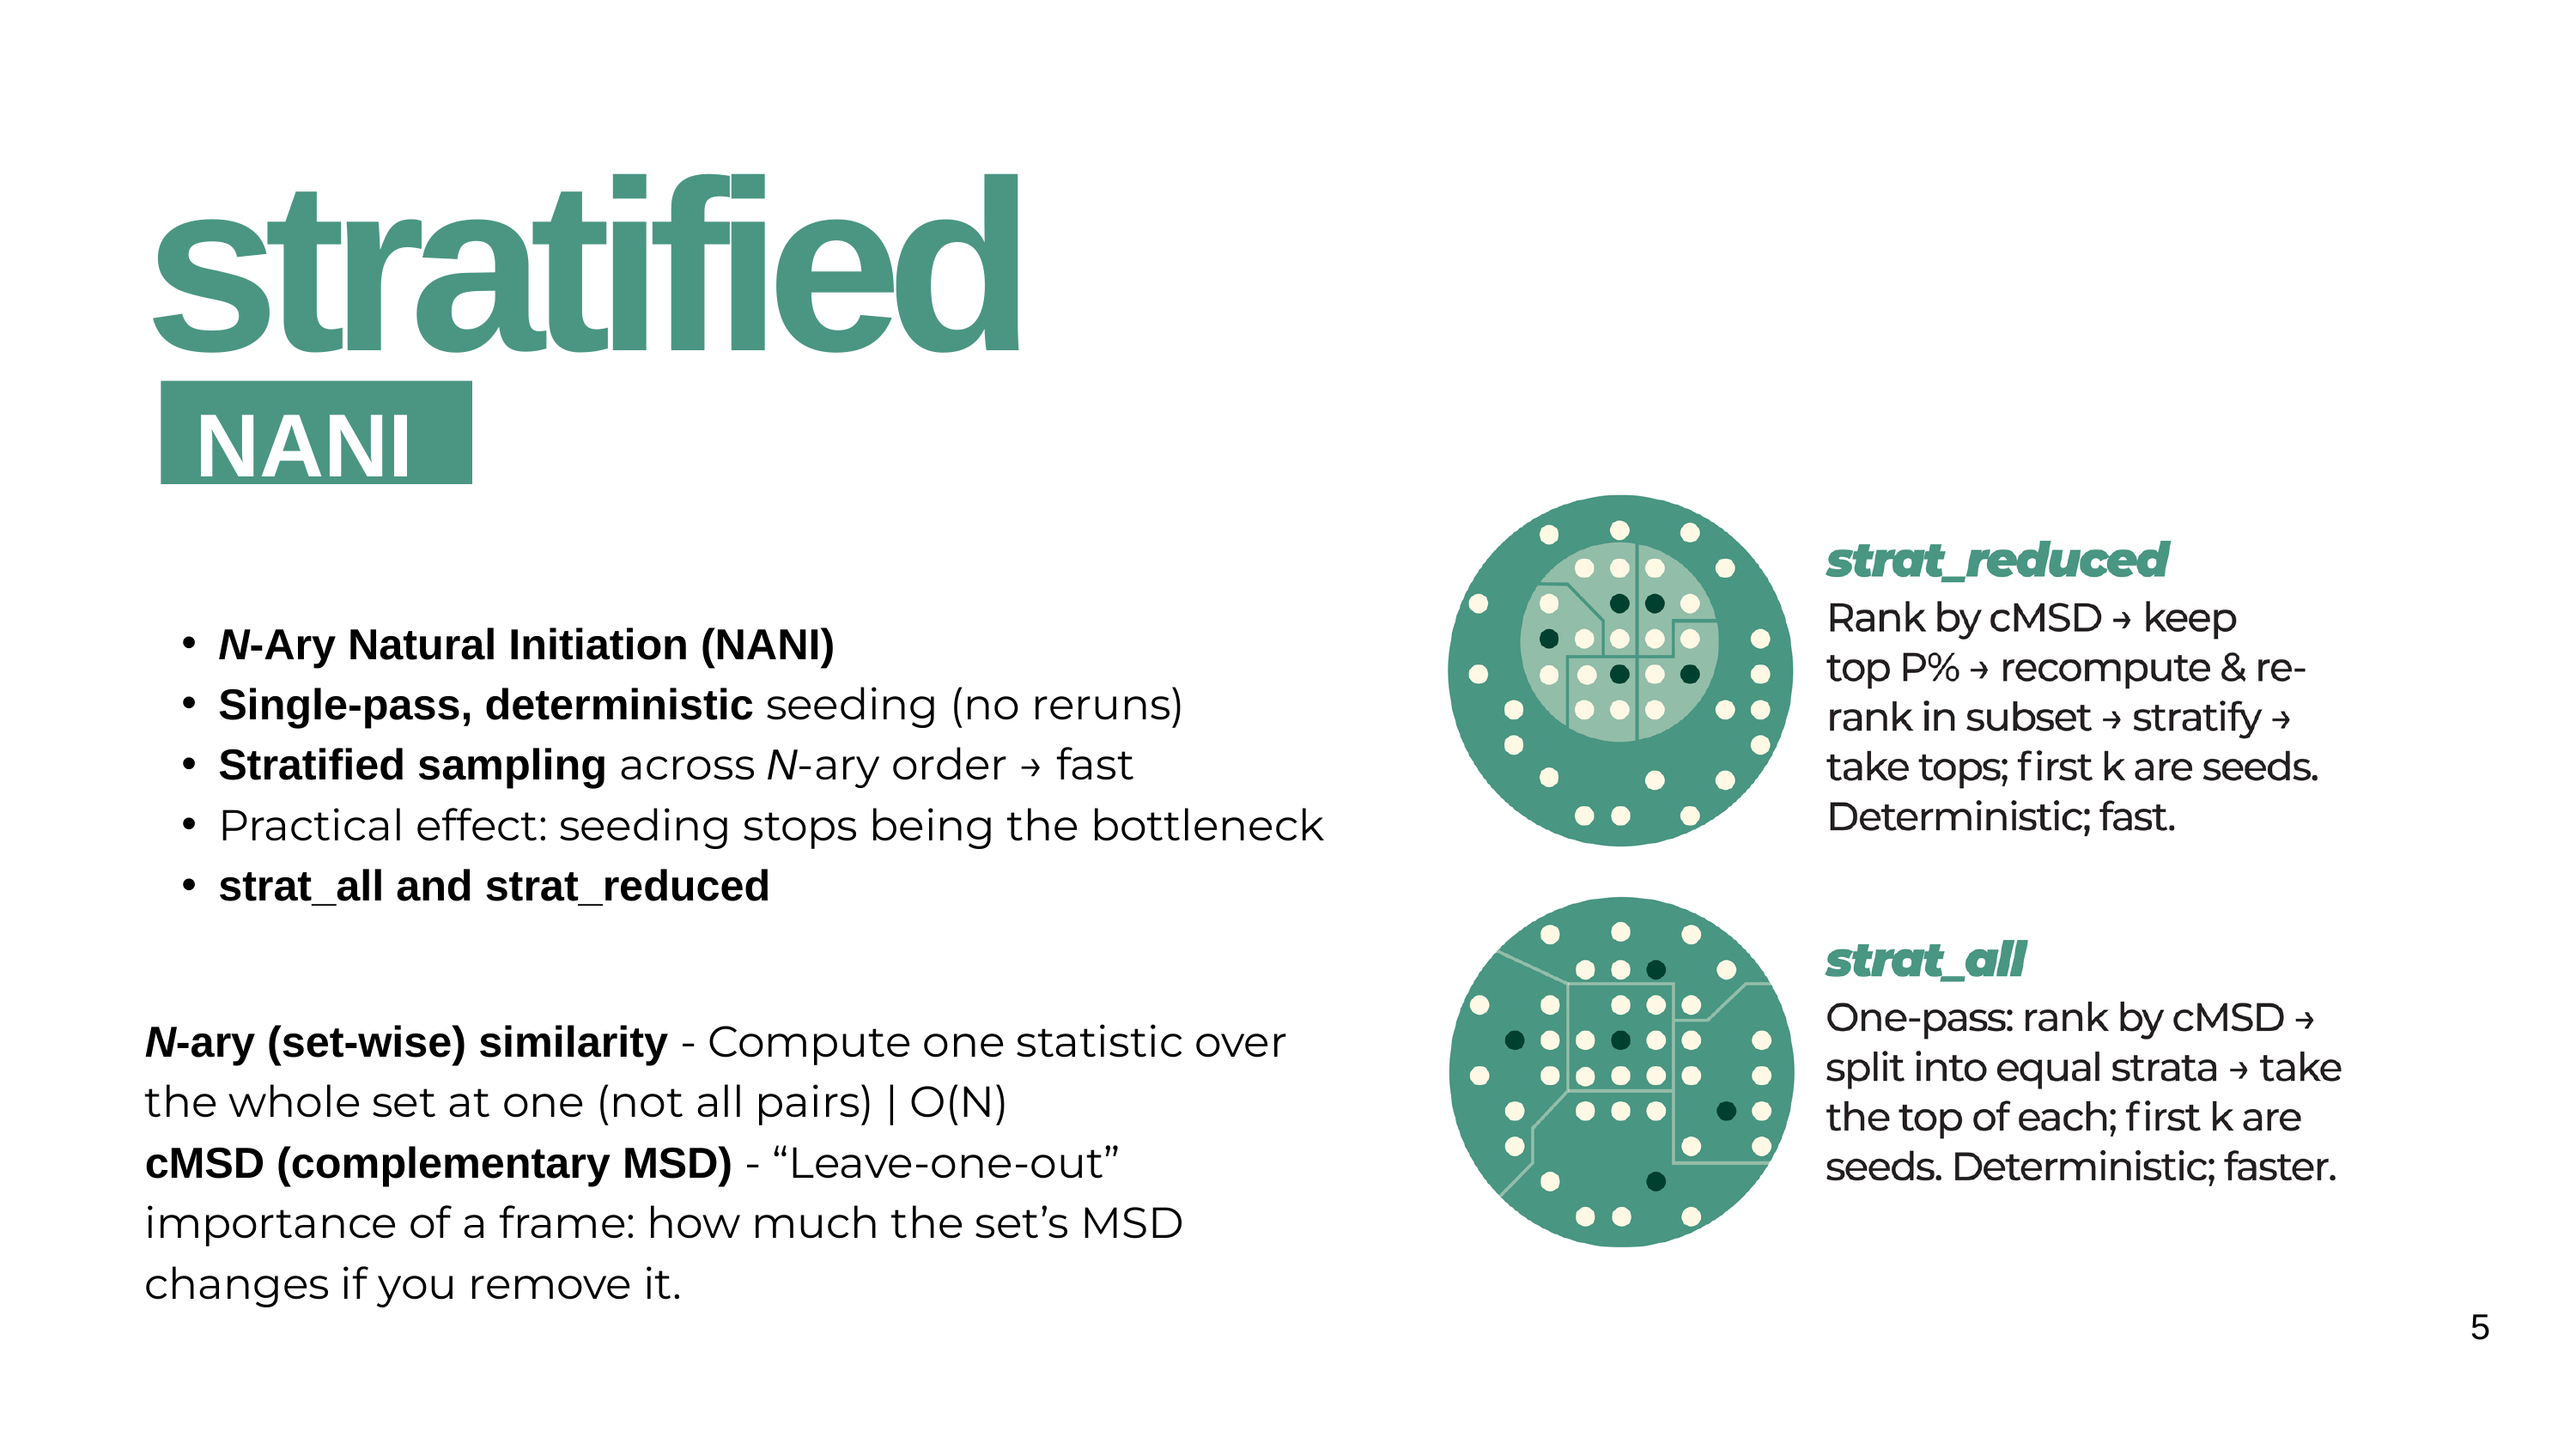

stratified

NANI

N-Ary Natural Initiation (NANI)
Single-pass, deterministic seeding (no reruns)
Stratified sampling across N-ary order → fast
Practical effect: seeding stops being the bottleneck
strat_all and strat_reduced

N-ary (set-wise) similarity - Compute one statistic over the whole set at one (not all pairs) | O(N)
cMSD (complementary MSD) - “Leave-one-out” importance of a frame: how much the set’s MSD changes if you remove it.
5